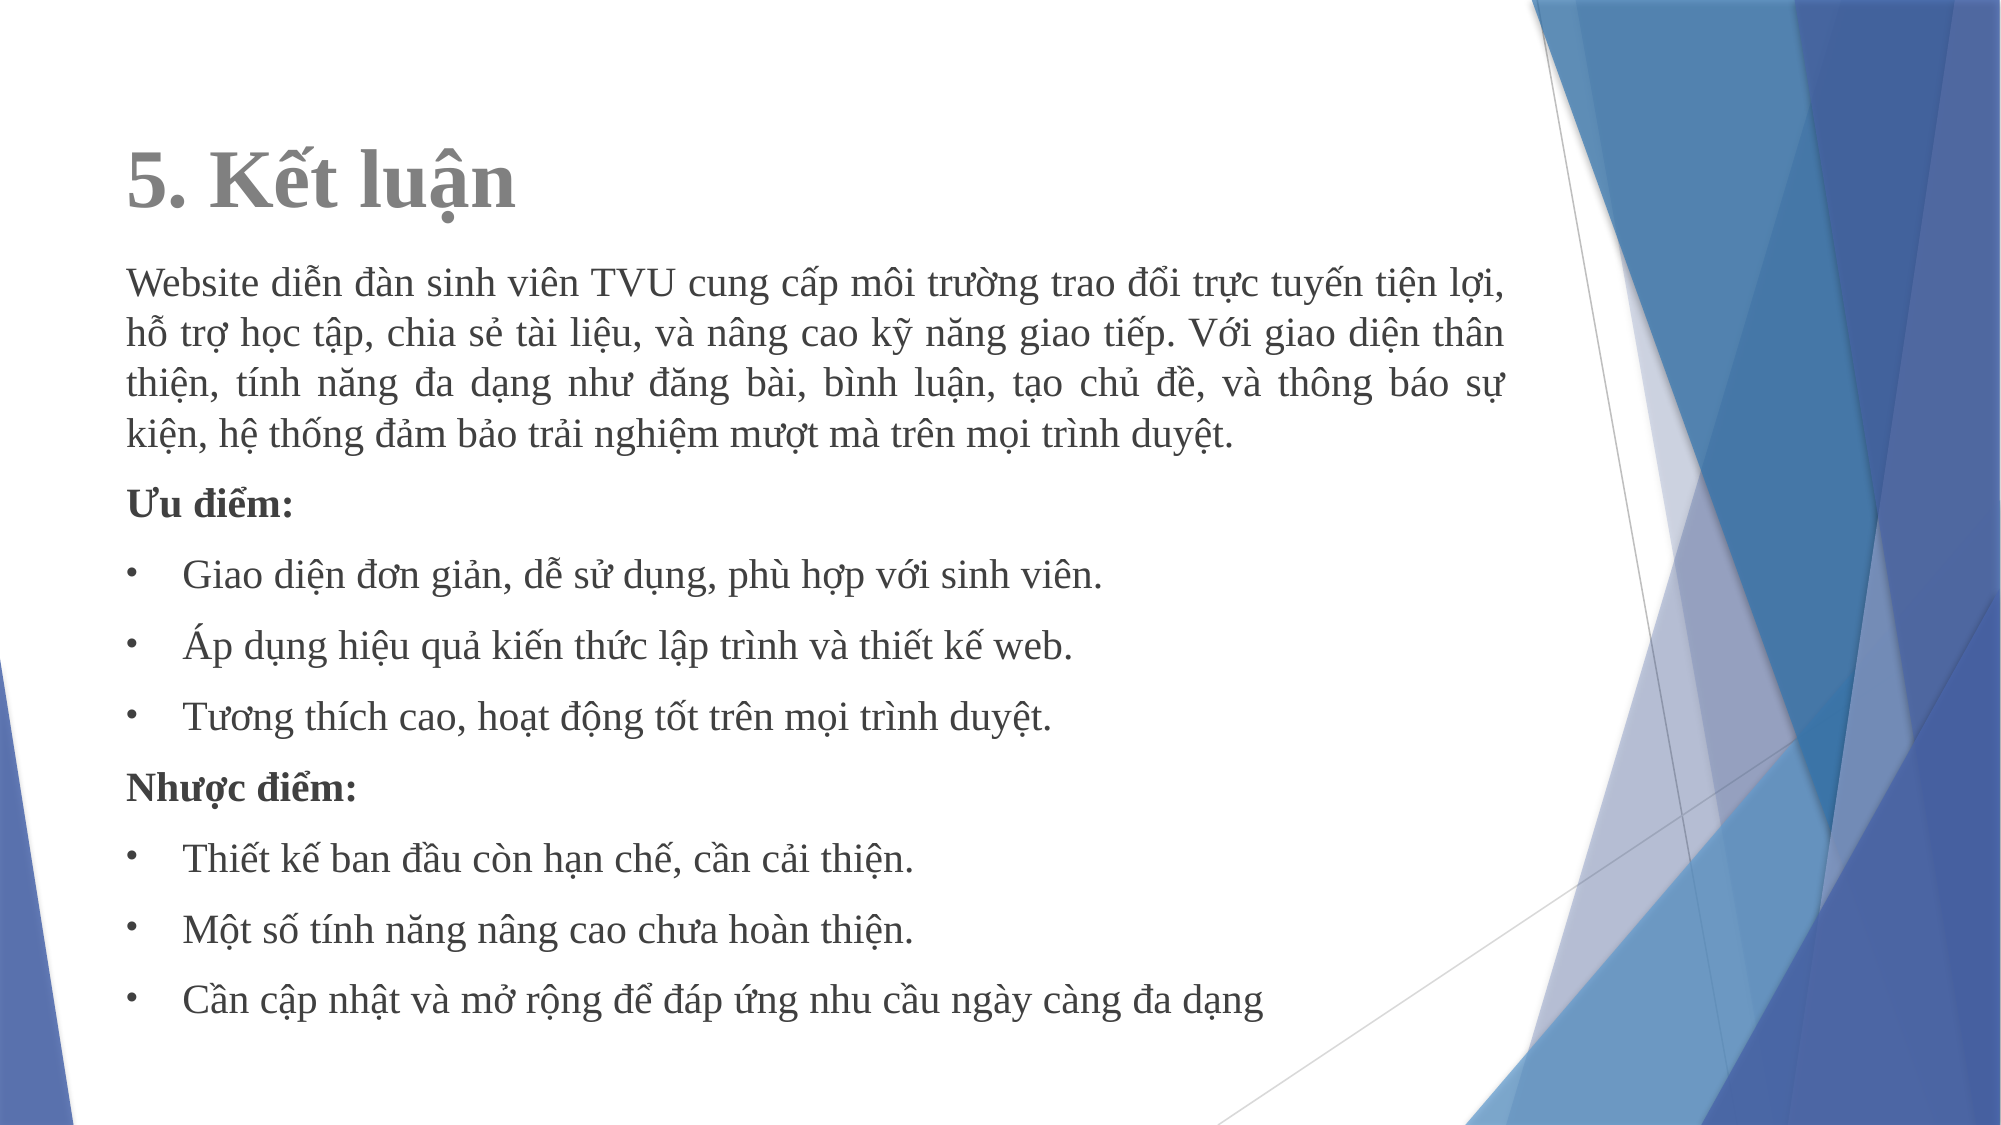

# 5. Kết luận
Website diễn đàn sinh viên TVU cung cấp môi trường trao đổi trực tuyến tiện lợi, hỗ trợ học tập, chia sẻ tài liệu, và nâng cao kỹ năng giao tiếp. Với giao diện thân thiện, tính năng đa dạng như đăng bài, bình luận, tạo chủ đề, và thông báo sự kiện, hệ thống đảm bảo trải nghiệm mượt mà trên mọi trình duyệt.
Ưu điểm:
Giao diện đơn giản, dễ sử dụng, phù hợp với sinh viên.
Áp dụng hiệu quả kiến thức lập trình và thiết kế web.
Tương thích cao, hoạt động tốt trên mọi trình duyệt.
Nhược điểm:
Thiết kế ban đầu còn hạn chế, cần cải thiện.
Một số tính năng nâng cao chưa hoàn thiện.
Cần cập nhật và mở rộng để đáp ứng nhu cầu ngày càng đa dạng